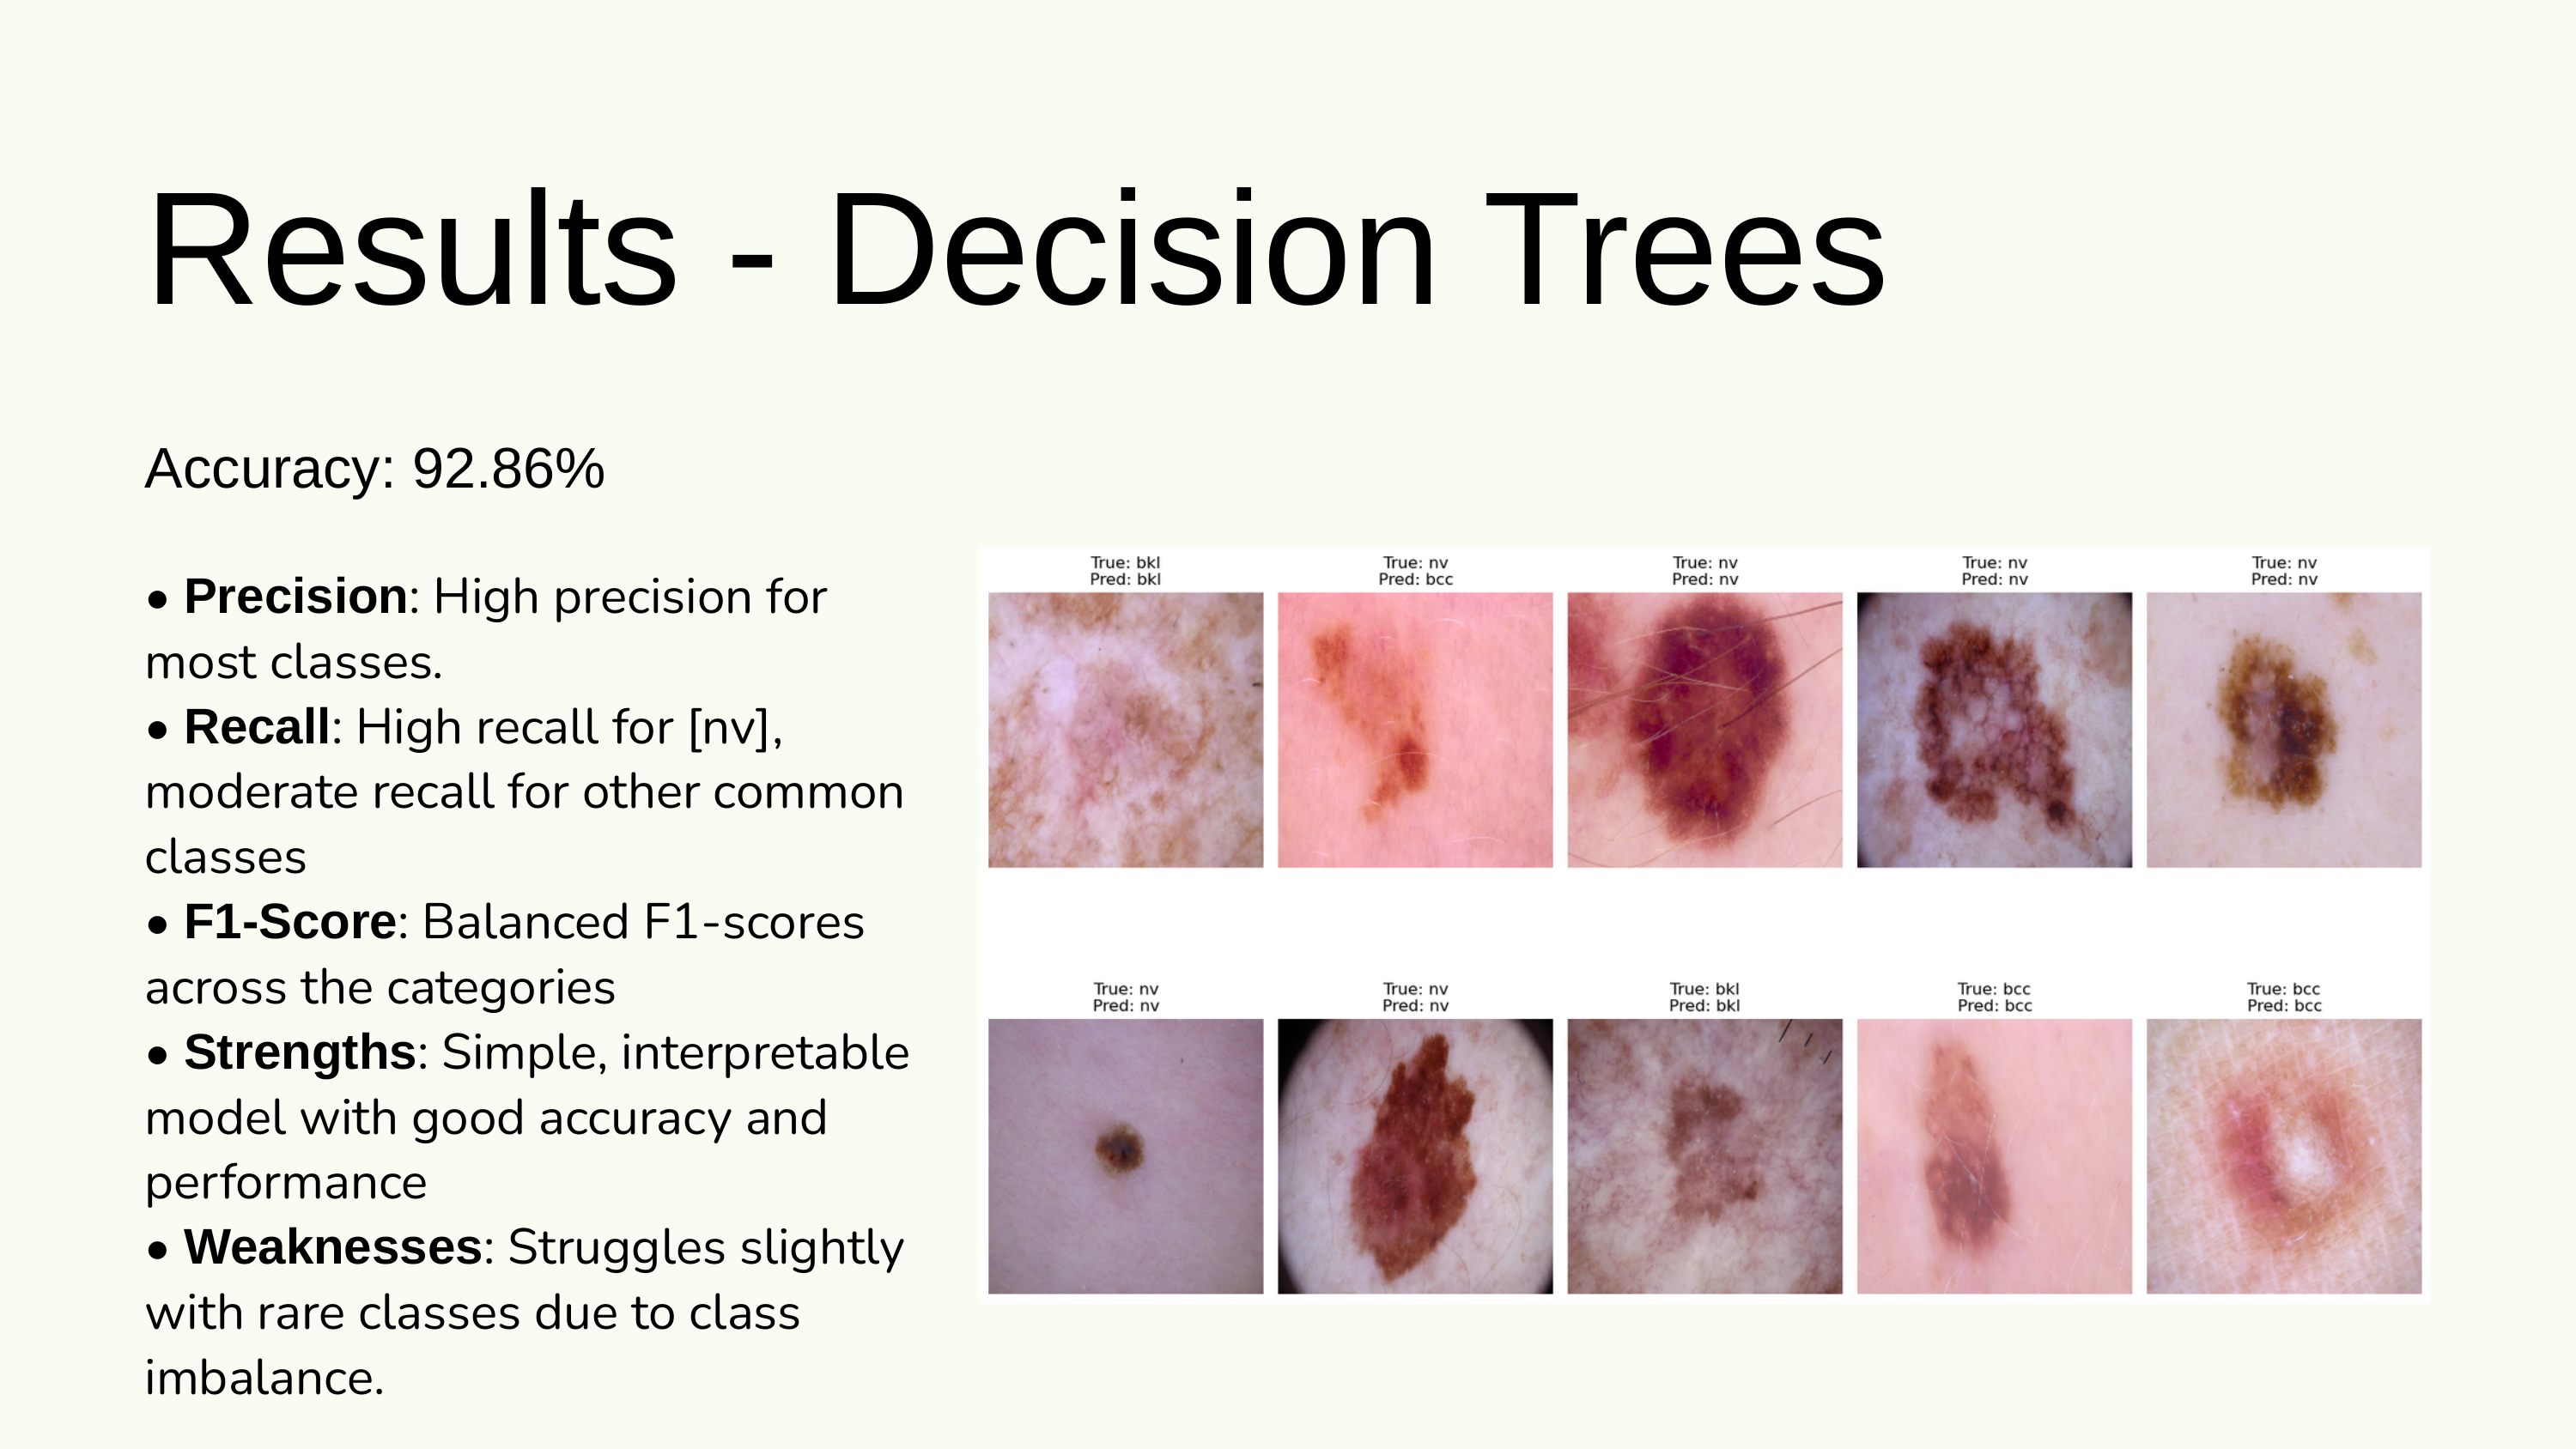

Results - Decision Trees
Accuracy: 92.86%
• Precision: High precision for most classes.
• Recall: High recall for [nv], moderate recall for other common classes
• F1-Score: Balanced F1-scores across the categories
• Strengths: Simple, interpretable model with good accuracy and performance
• Weaknesses: Struggles slightly with rare classes due to class imbalance.